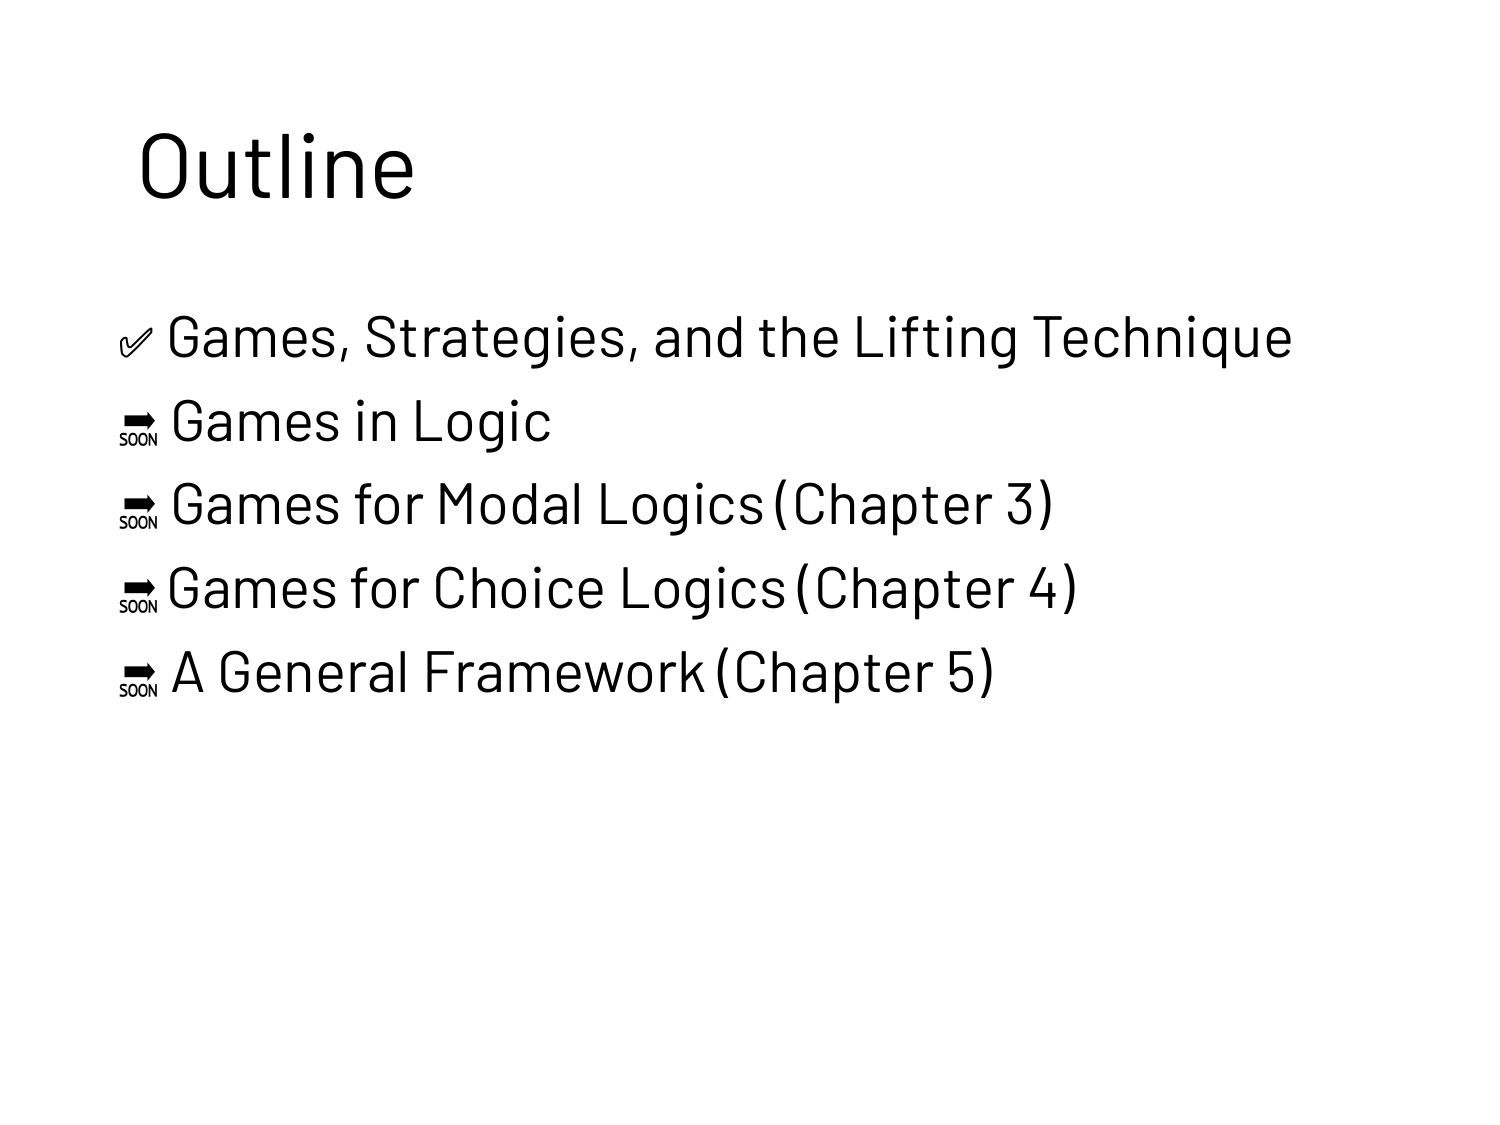

# Outline
✅ Games, Strategies, and the Lifting Technique
🔜 Games in Logic
🔜 Games for Modal Logics (Chapter 3)
🔜 Games for Choice Logics (Chapter 4)
🔜 A General Framework (Chapter 5)